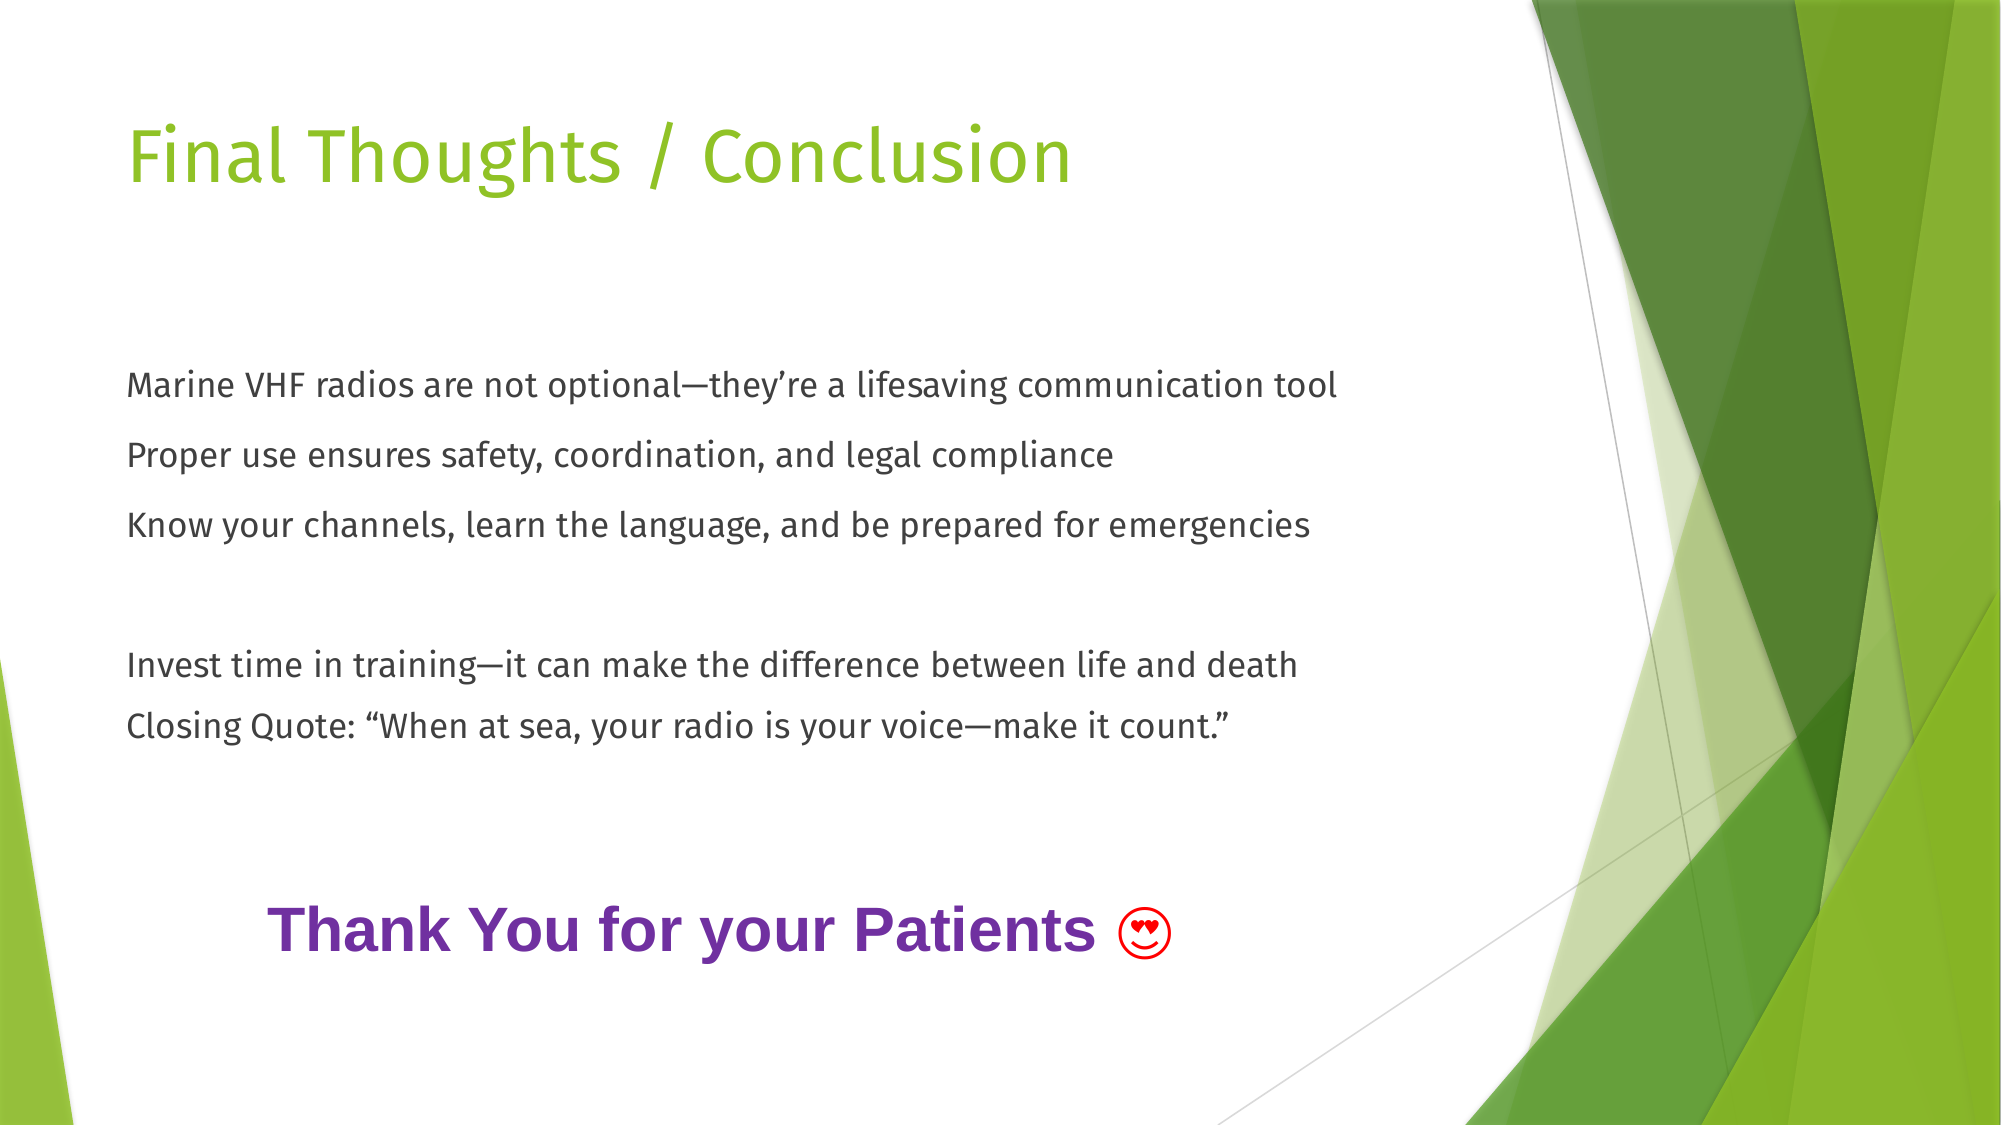

# Final Thoughts / Conclusion
Marine VHF radios are not optional—they’re a lifesaving communication tool
Proper use ensures safety, coordination, and legal compliance
Know your channels, learn the language, and be prepared for emergencies

Invest time in training—it can make the difference between life and death
Closing Quote: “When at sea, your radio is your voice—make it count.”

				Thank You for your Patients 😍